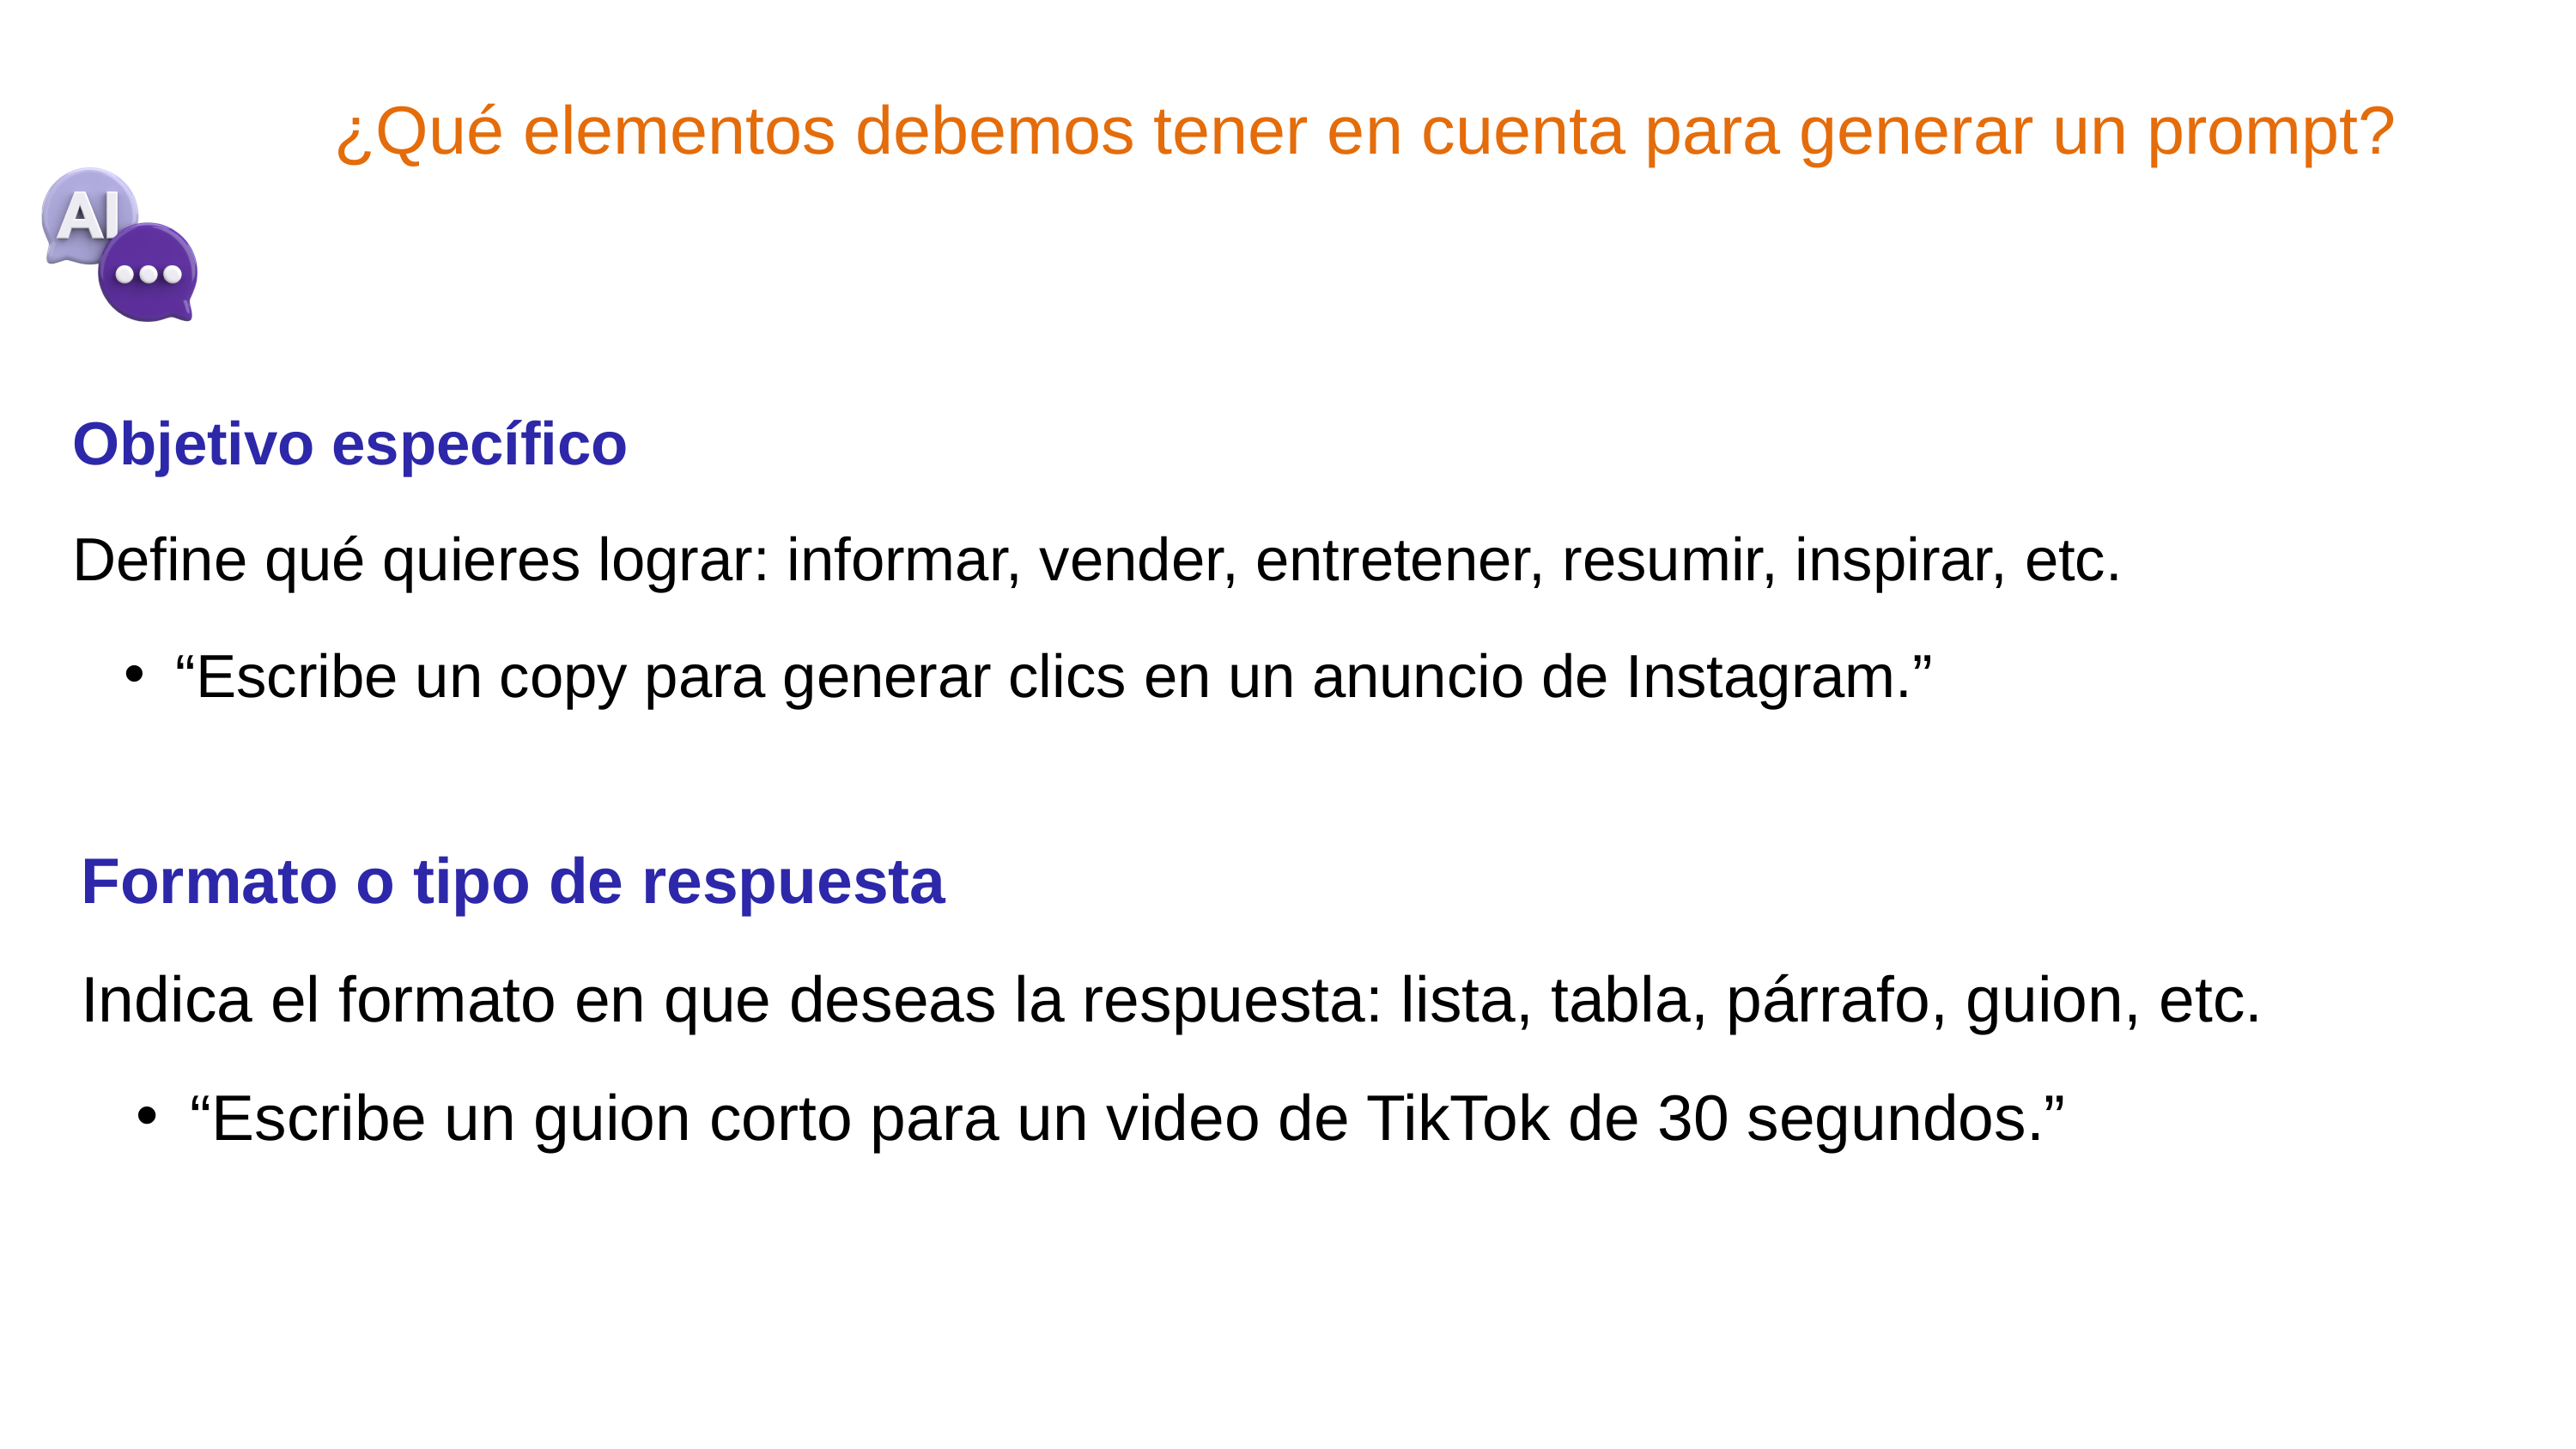

¿Qué elementos debemos tener en cuenta para generar un prompt?

Objetivo específico

Define qué quieres lograr: informar, vender, entretener, resumir, inspirar, etc.

“Escribe un copy para generar clics en un anuncio de Instagram.”

Formato o tipo de respuesta

Indica el formato en que deseas la respuesta: lista, tabla, párrafo, guion, etc.

“Escribe un guion corto para un video de TikTok de 30 segundos.”